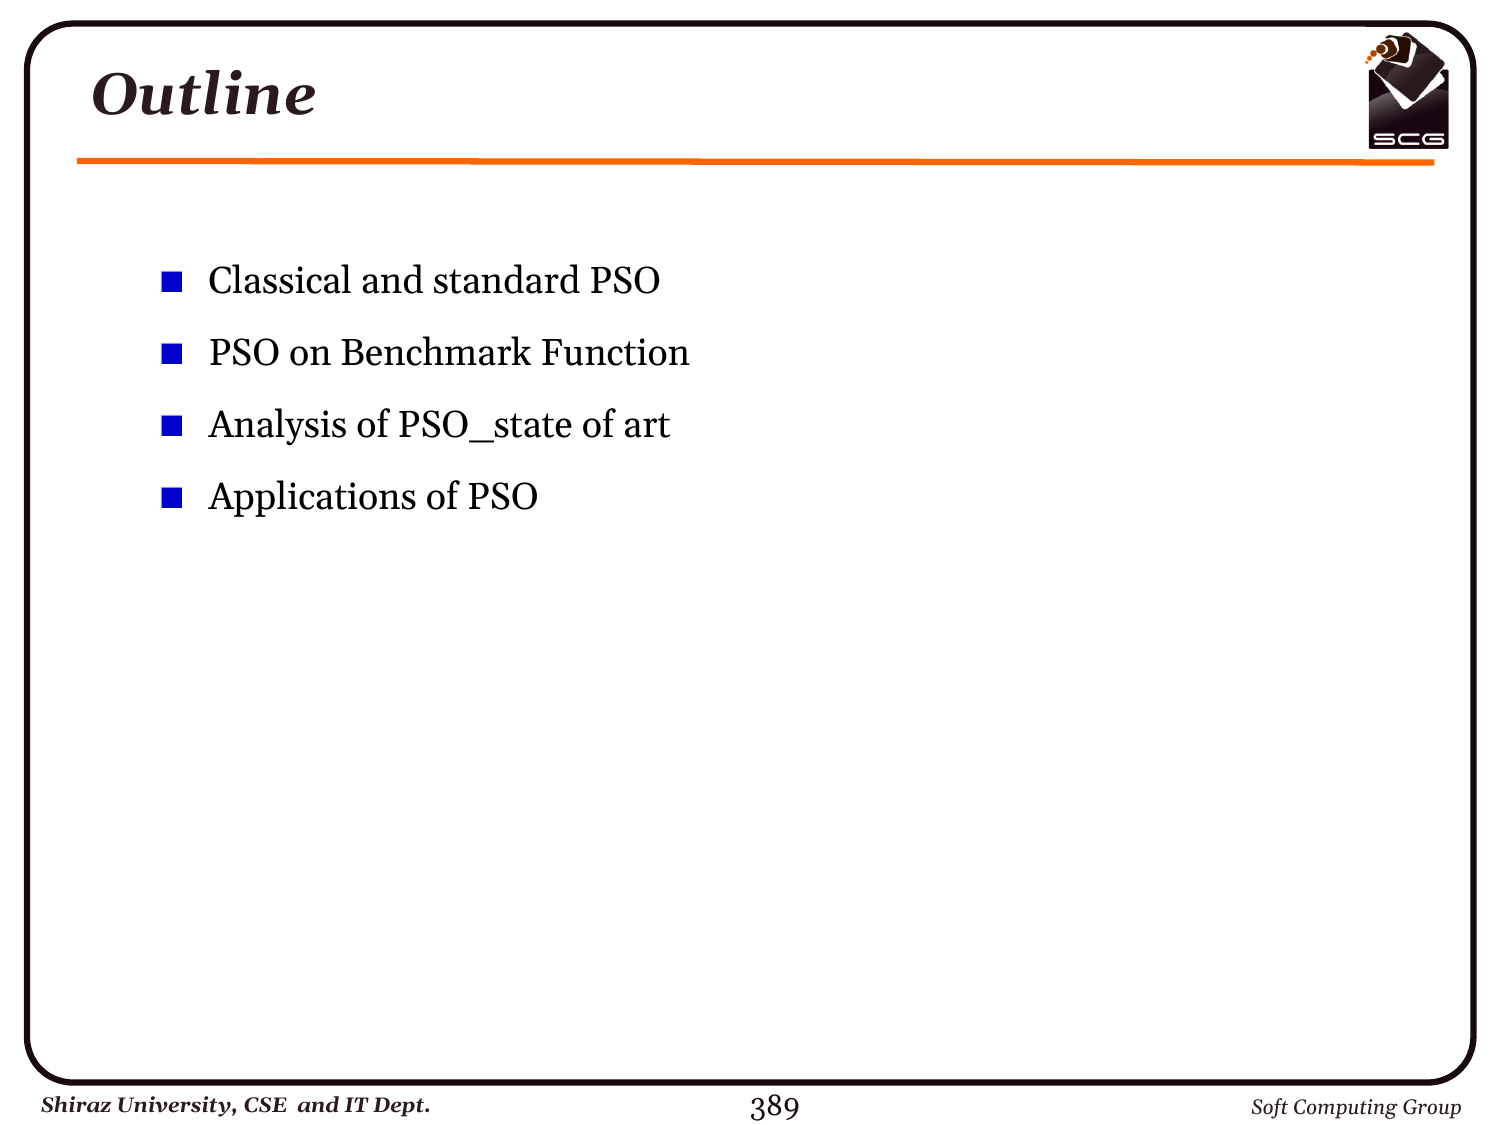

# Outline
   Classical and standard PSO

   PSO on Benchmark Function

   Analysis of PSO_state of art

   Applications of PSO
389